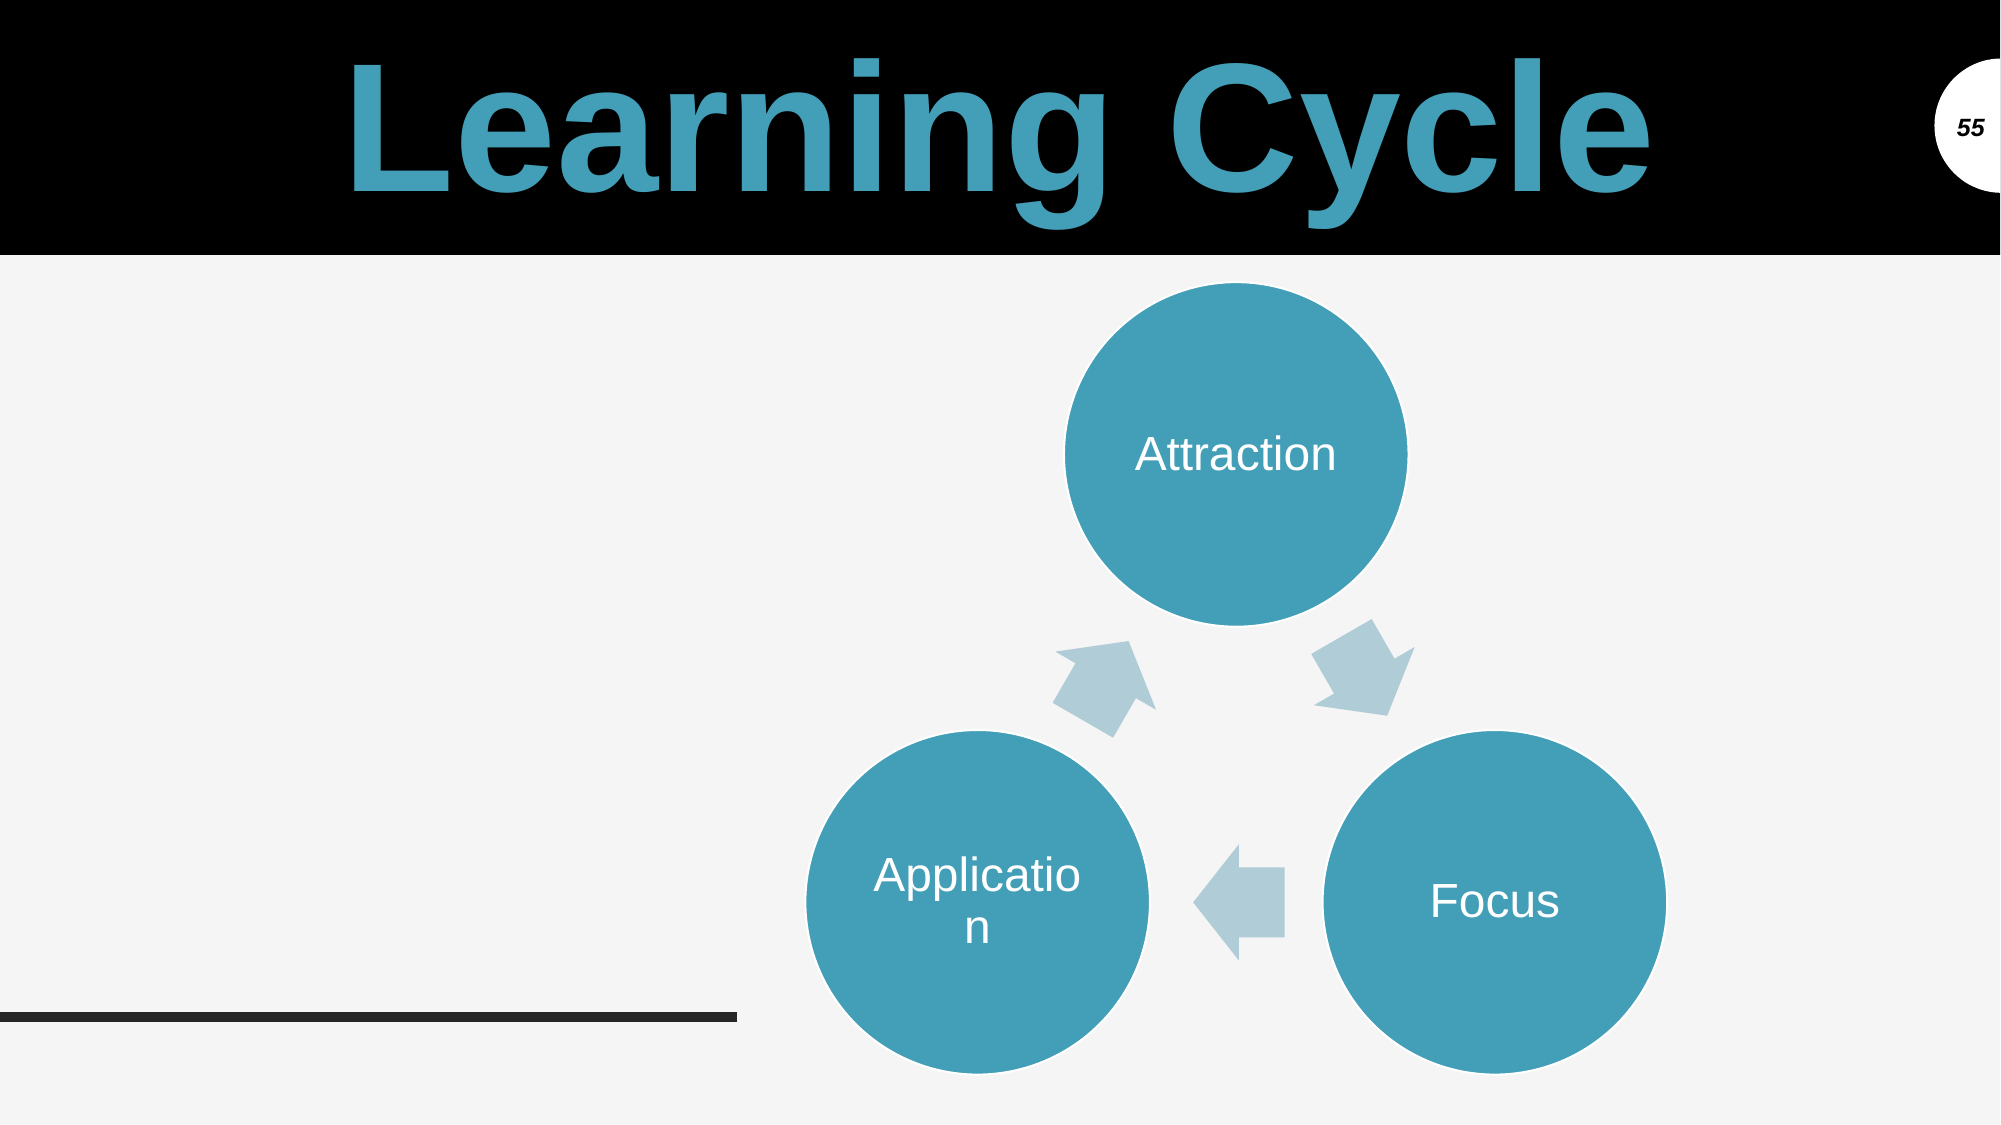

# Learning Cycle
55
Attraction

Focus

Application